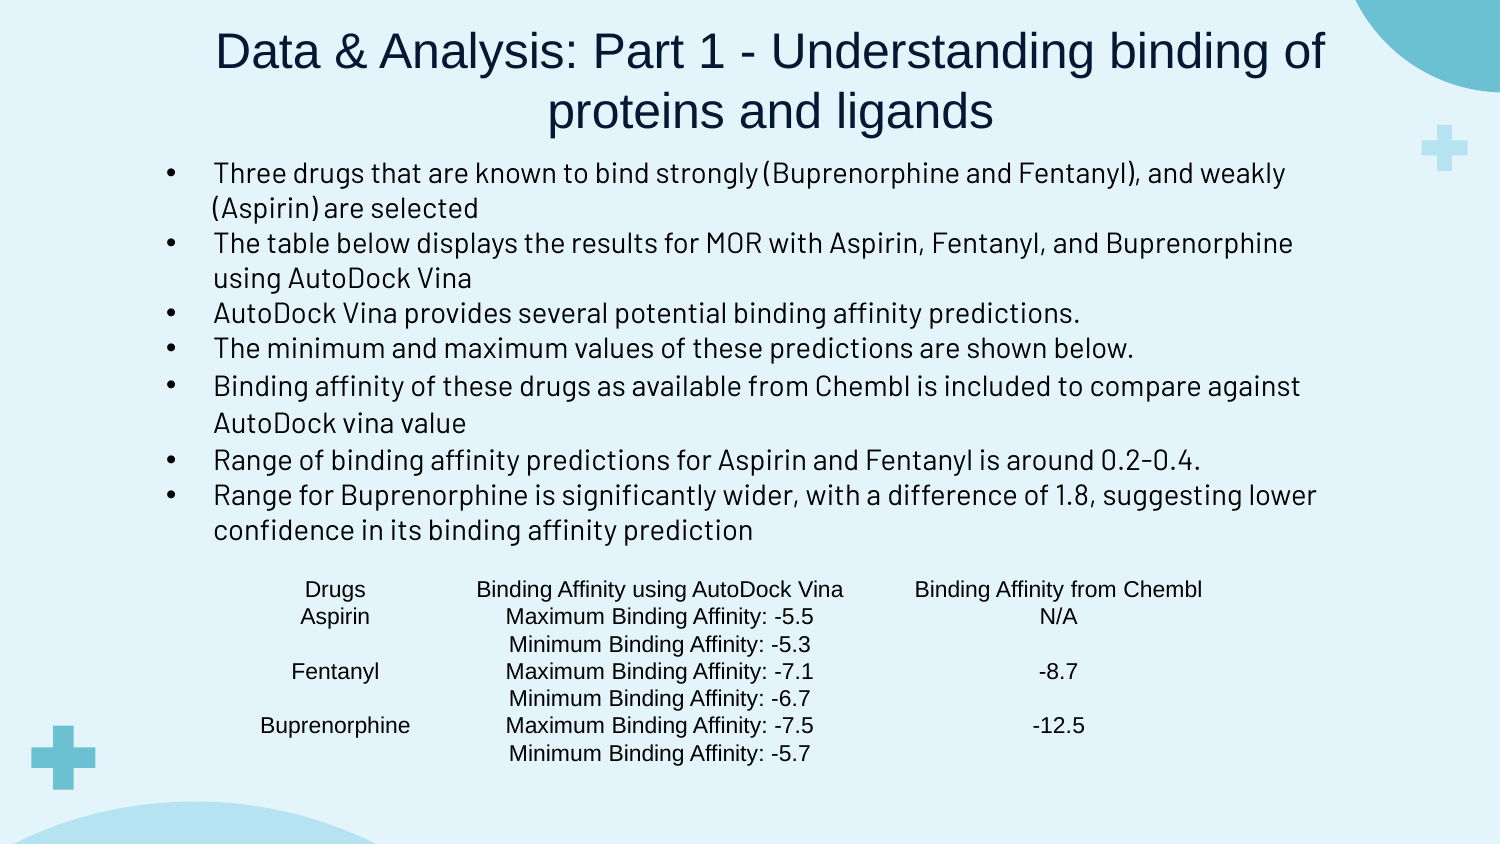

# Data & Analysis: Part 1 - Understanding binding of proteins and ligands

Three drugs that are known to bind strongly (Buprenorphine and Fentanyl), and weakly (Aspirin) are selected
The table below displays the results for MOR with Aspirin, Fentanyl, and Buprenorphine using AutoDock Vina
AutoDock Vina provides several potential binding affinity predictions.
The minimum and maximum values of these predictions are shown below.
Binding affinity of these drugs as available from Chembl is included to compare against AutoDock vina value
Range of binding affinity predictions for Aspirin and Fentanyl is around 0.2-0.4.
Range for Buprenorphine is significantly wider, with a difference of 1.8, suggesting lower confidence in its binding affinity prediction

| Drugs | Binding Affinity using AutoDock Vina | Binding Affinity from Chembl |
| --- | --- | --- |
| Aspirin | Maximum Binding Affinity: -5.5 Minimum Binding Affinity: -5.3 | N/A |
| Fentanyl | Maximum Binding Affinity: -7.1 Minimum Binding Affinity: -6.7 | -8.7 |
| Buprenorphine | Maximum Binding Affinity: -7.5 Minimum Binding Affinity: -5.7 | -12.5 |